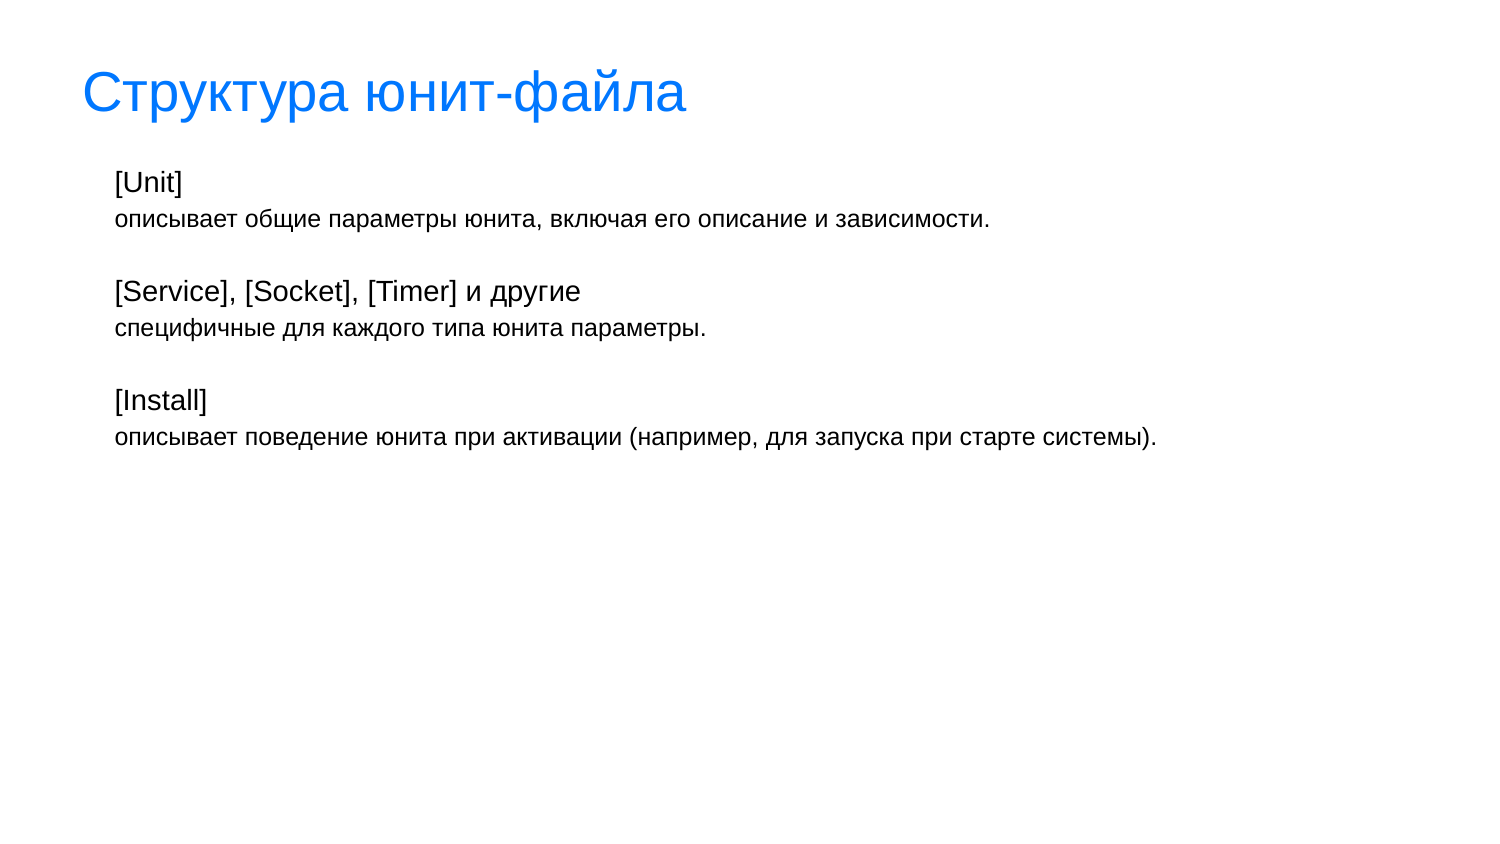

# Структура юнит-файла

[Unit]
описывает общие параметры юнита, включая его описание и зависимости.

[Service], [Socket], [Timer] и другие
специфичные для каждого типа юнита параметры.

[Install]
описывает поведение юнита при активации (например, для запуска при старте системы).